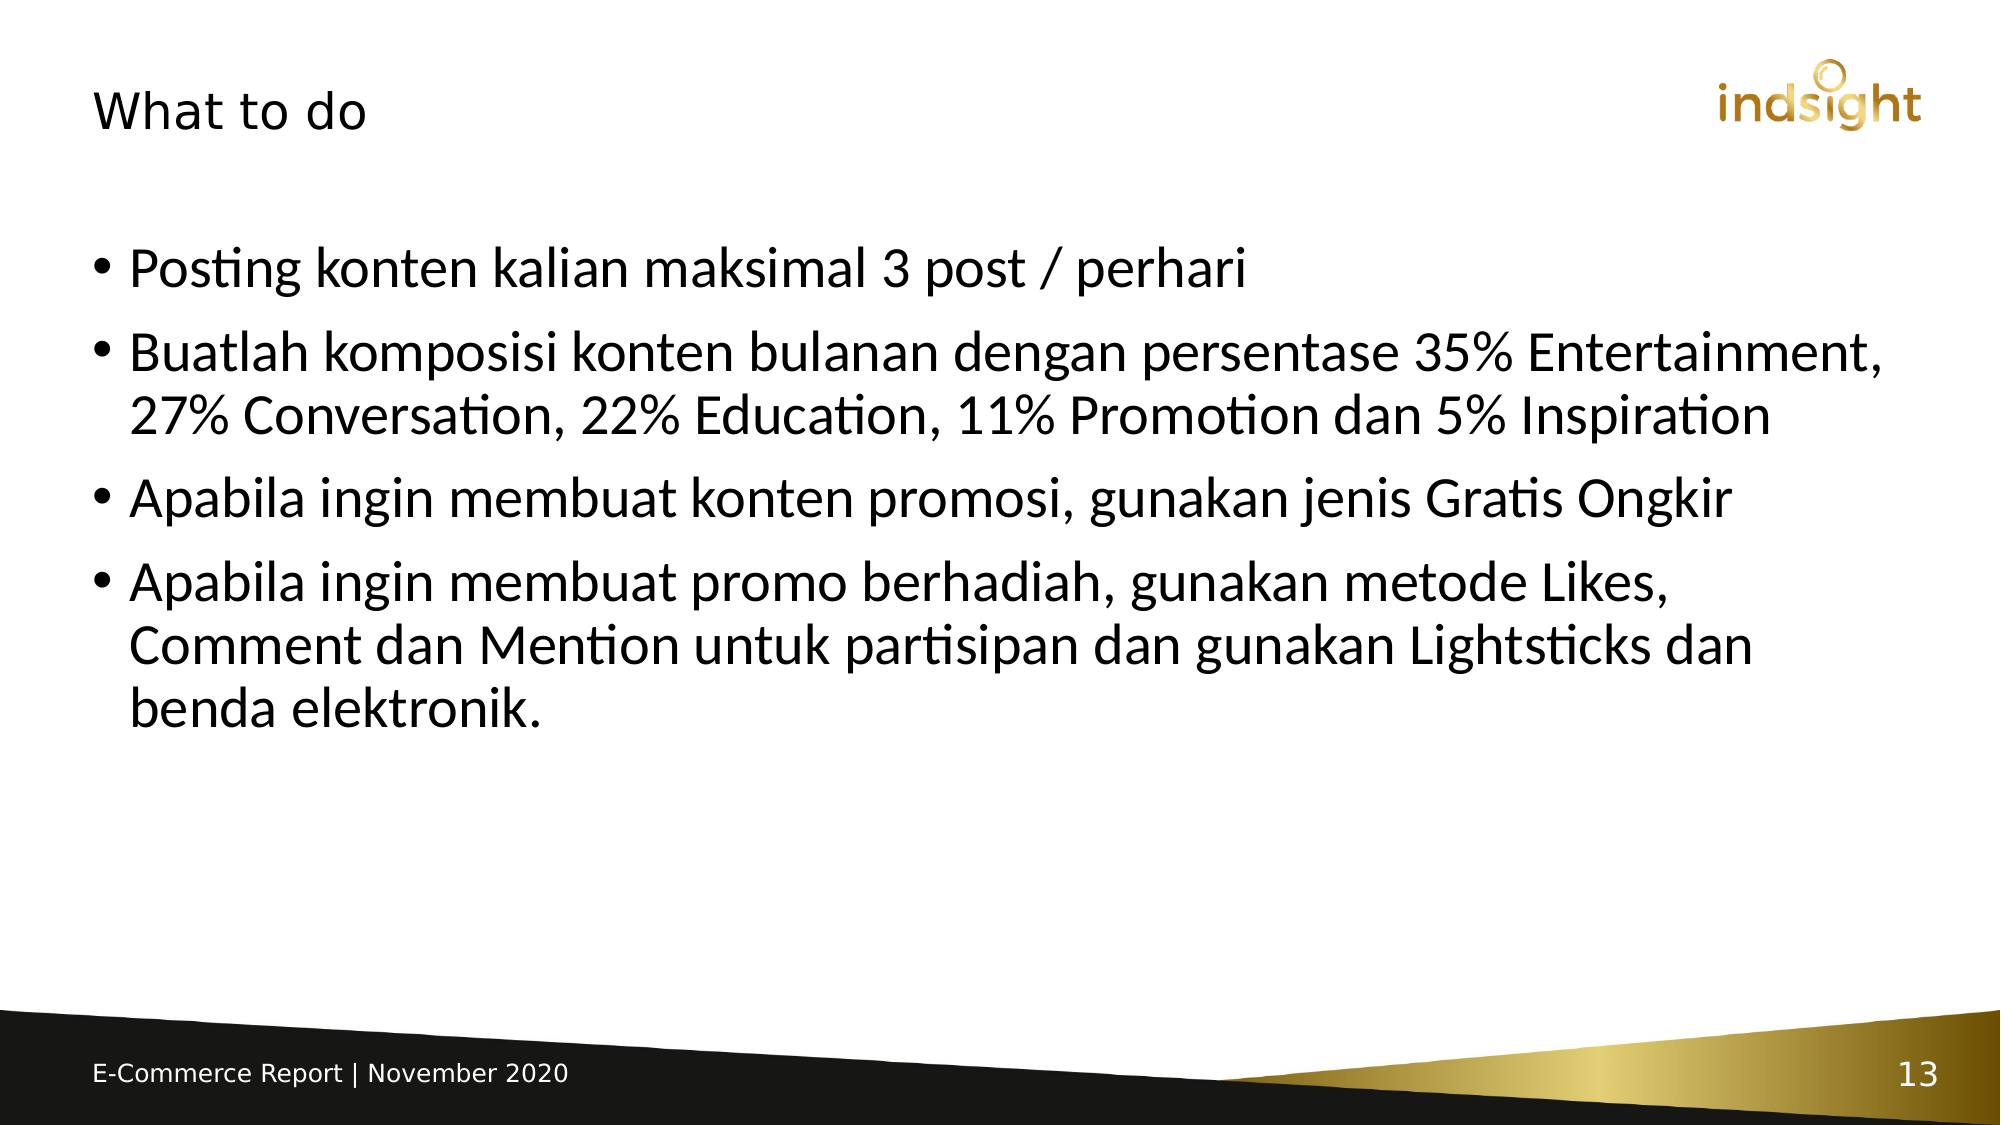

# What to do
Posting konten kalian maksimal 3 post / perhari
Buatlah komposisi konten bulanan dengan persentase 35% Entertainment, 27% Conversation, 22% Education, 11% Promotion dan 5% Inspiration
Apabila ingin membuat konten promosi, gunakan jenis Gratis Ongkir
Apabila ingin membuat promo berhadiah, gunakan metode Likes, Comment dan Mention untuk partisipan dan gunakan Lightsticks dan benda elektronik.

E-Commerce Report | November 2020
13